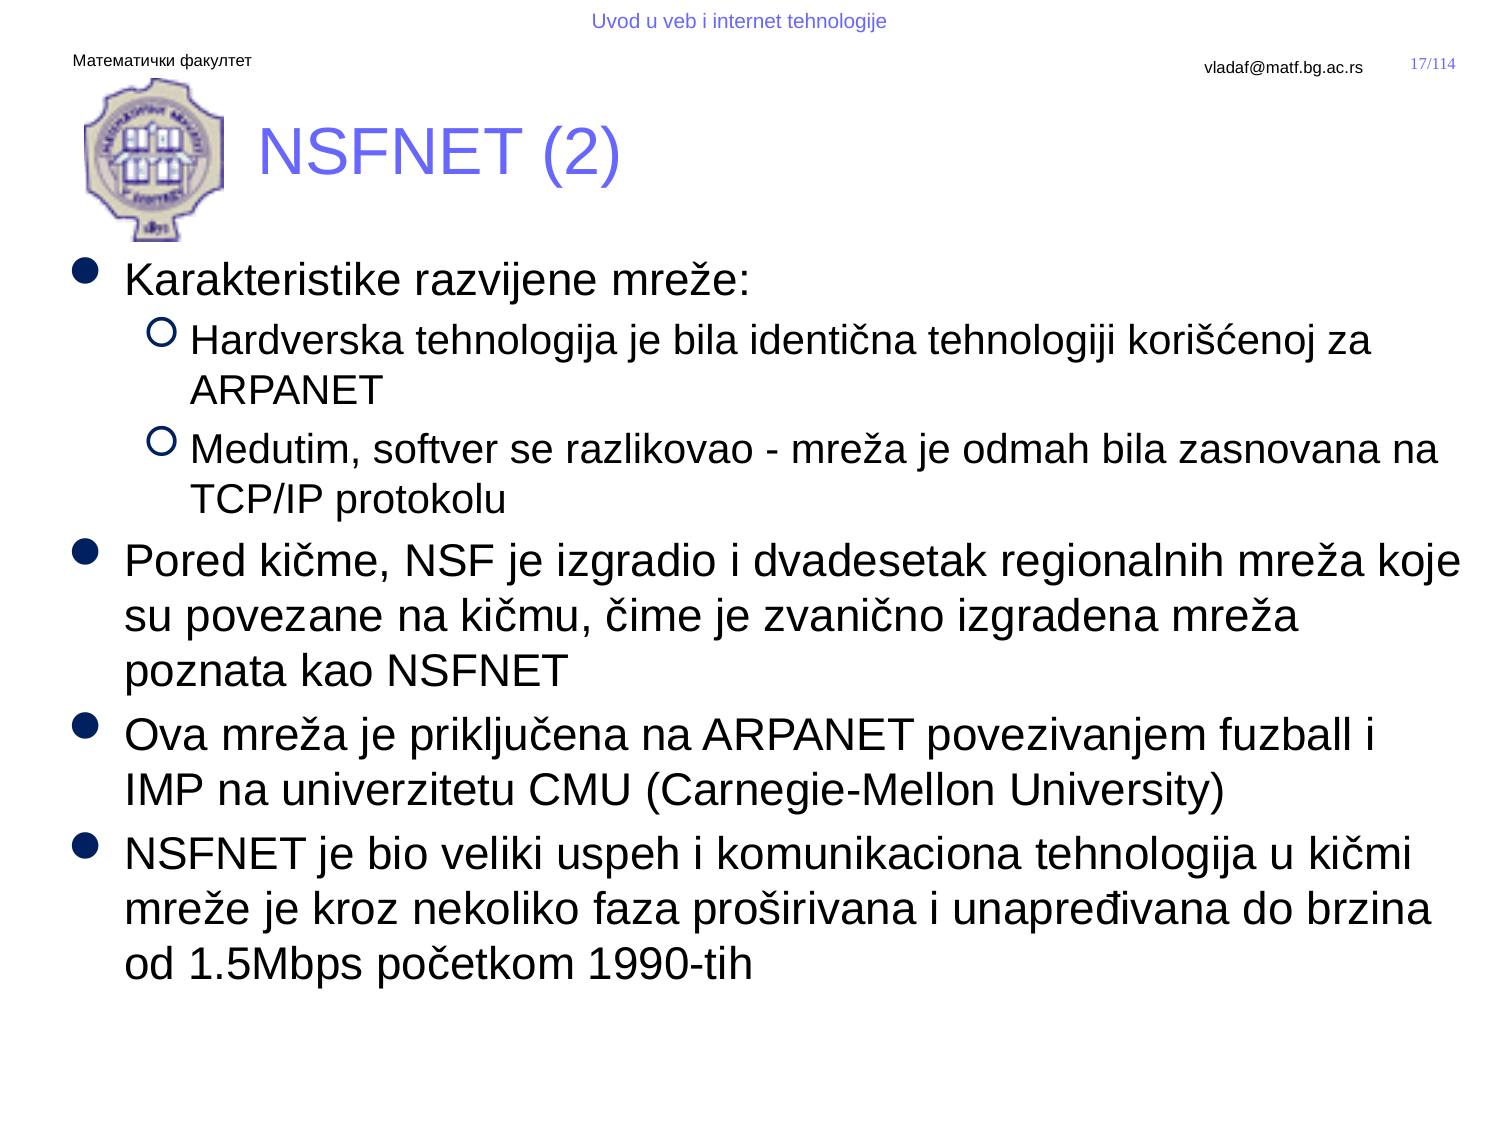

# NSFNET (2)
Karakteristike razvijene mreže:
Hardverska tehnologija je bila identična tehnologiji korišćenoj za ARPANET
Medutim, softver se razlikovao - mreža je odmah bila zasnovana na TCP/IP protokolu
Pored kičme, NSF je izgradio i dvadesetak regionalnih mreža koje su povezane na kičmu, čime je zvanično izgradena mreža poznata kao NSFNET
Ova mreža je priključena na ARPANET povezivanjem fuzball i IMP na univerzitetu CMU (Carnegie-Mellon University)
NSFNET je bio veliki uspeh i komunikaciona tehnologija u kičmi mreže je kroz nekoliko faza proširivana i unapređivana do brzina od 1.5Mbps početkom 1990-tih